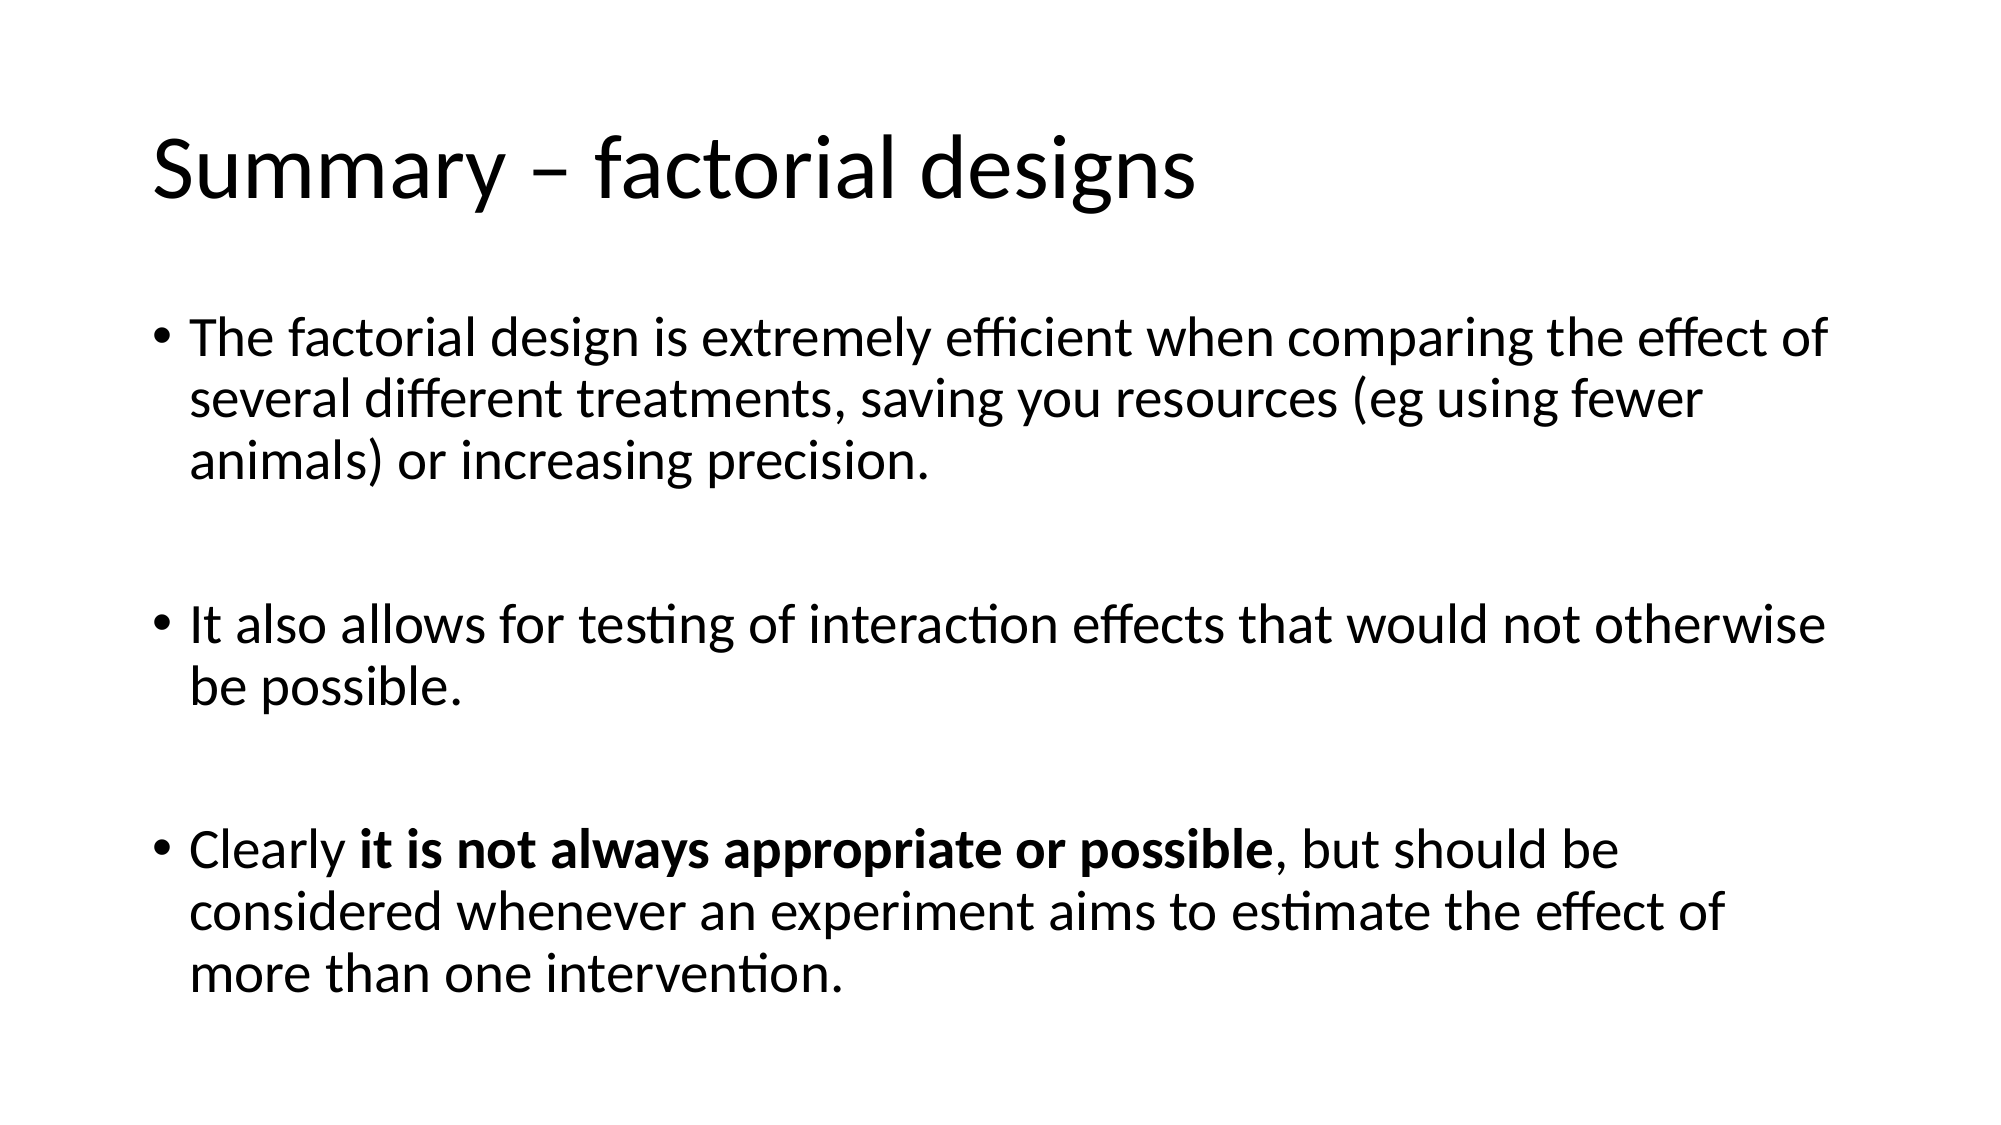

# Summary – factorial designs
The factorial design is extremely efficient when comparing the effect of several different treatments, saving you resources (eg using fewer animals) or increasing precision.

It also allows for testing of interaction effects that would not otherwise be possible.

Clearly it is not always appropriate or possible, but should be considered whenever an experiment aims to estimate the effect of more than one intervention.